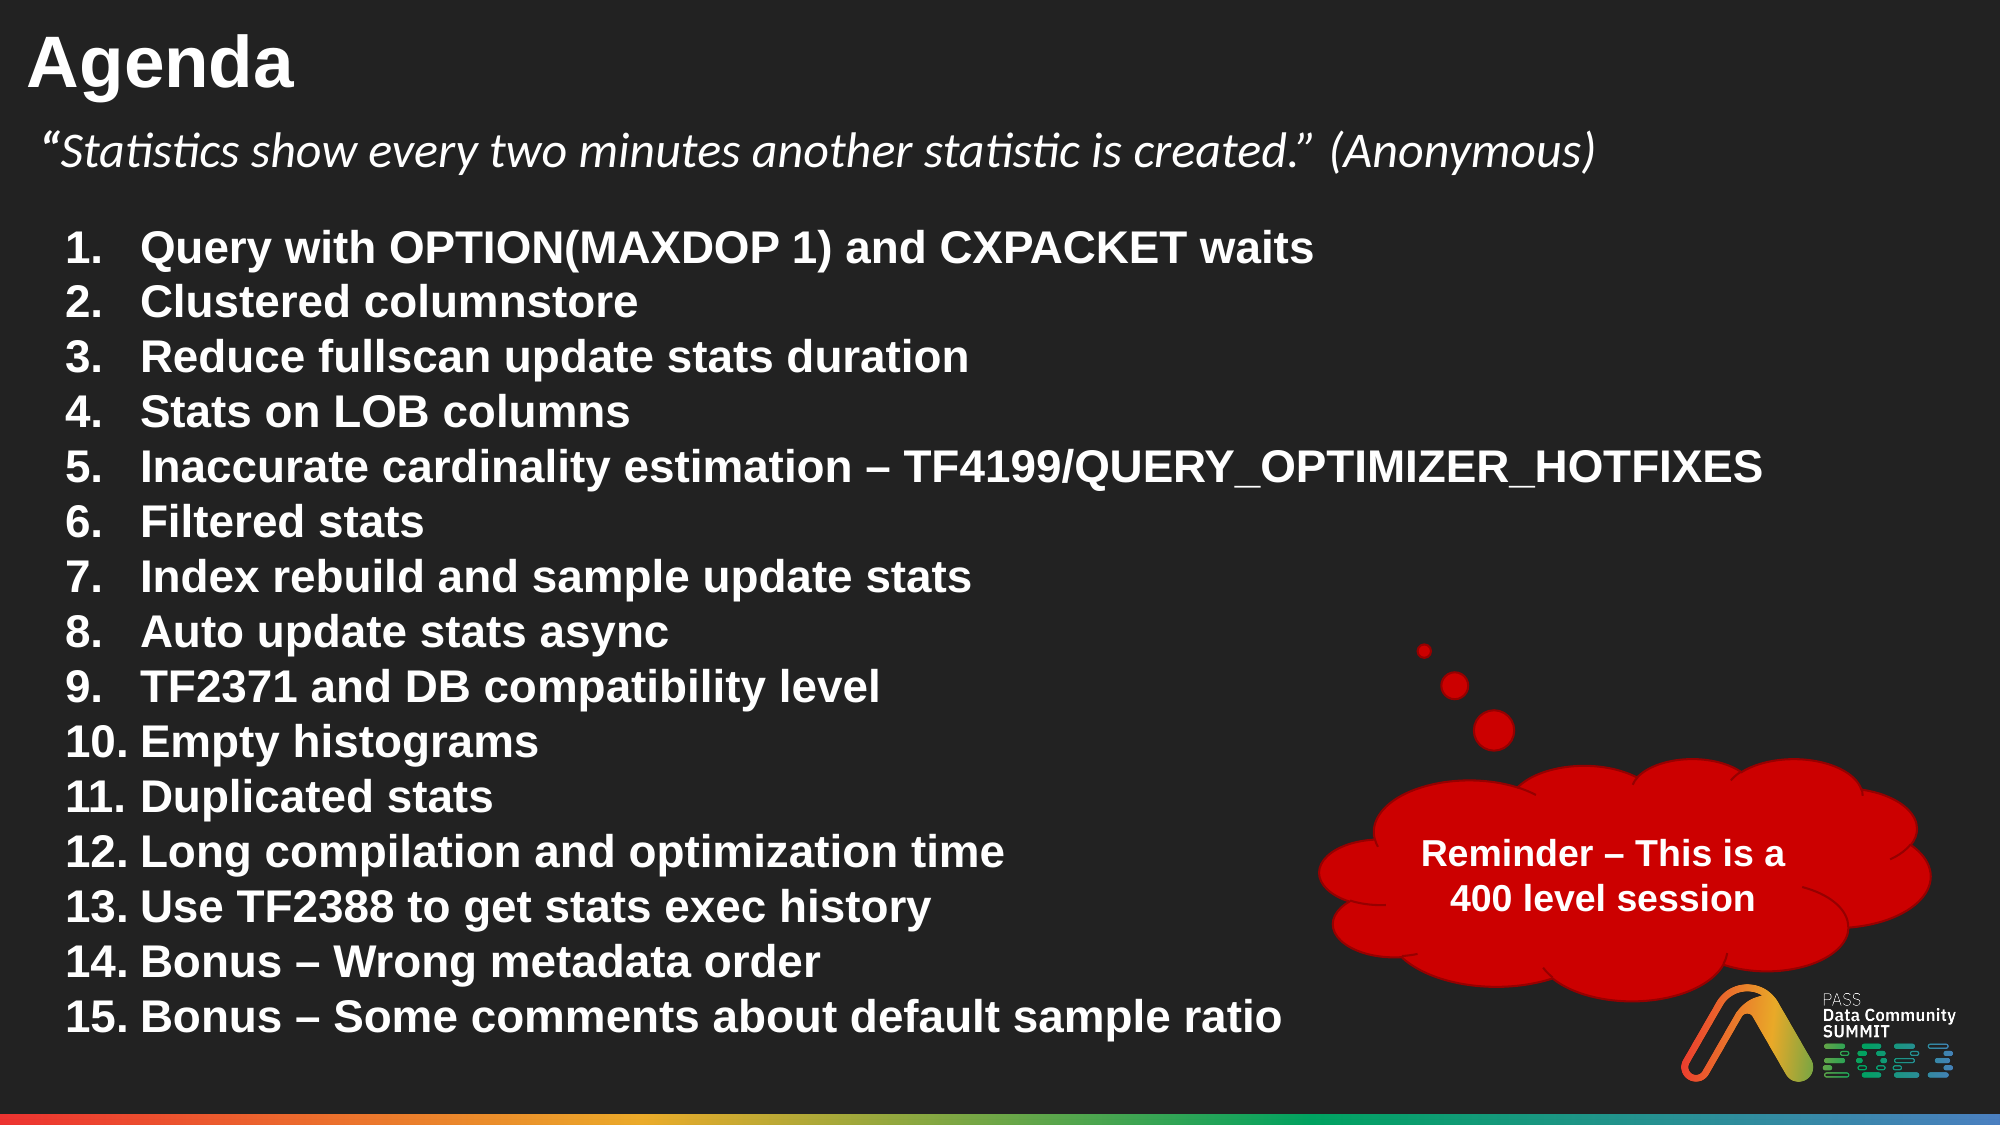

# Agenda
“Statistics show every two minutes another statistic is created.” (Anonymous)
Query with OPTION(MAXDOP 1) and CXPACKET waits
Clustered columnstore
Reduce fullscan update stats duration
Stats on LOB columns
Inaccurate cardinality estimation – TF4199/QUERY_OPTIMIZER_HOTFIXES
Filtered stats
Index rebuild and sample update stats
Auto update stats async
TF2371 and DB compatibility level
Empty histograms
Duplicated stats
Long compilation and optimization time
Use TF2388 to get stats exec history
Bonus – Wrong metadata order
Bonus – Some comments about default sample ratio
Reminder – This is a 400 level session